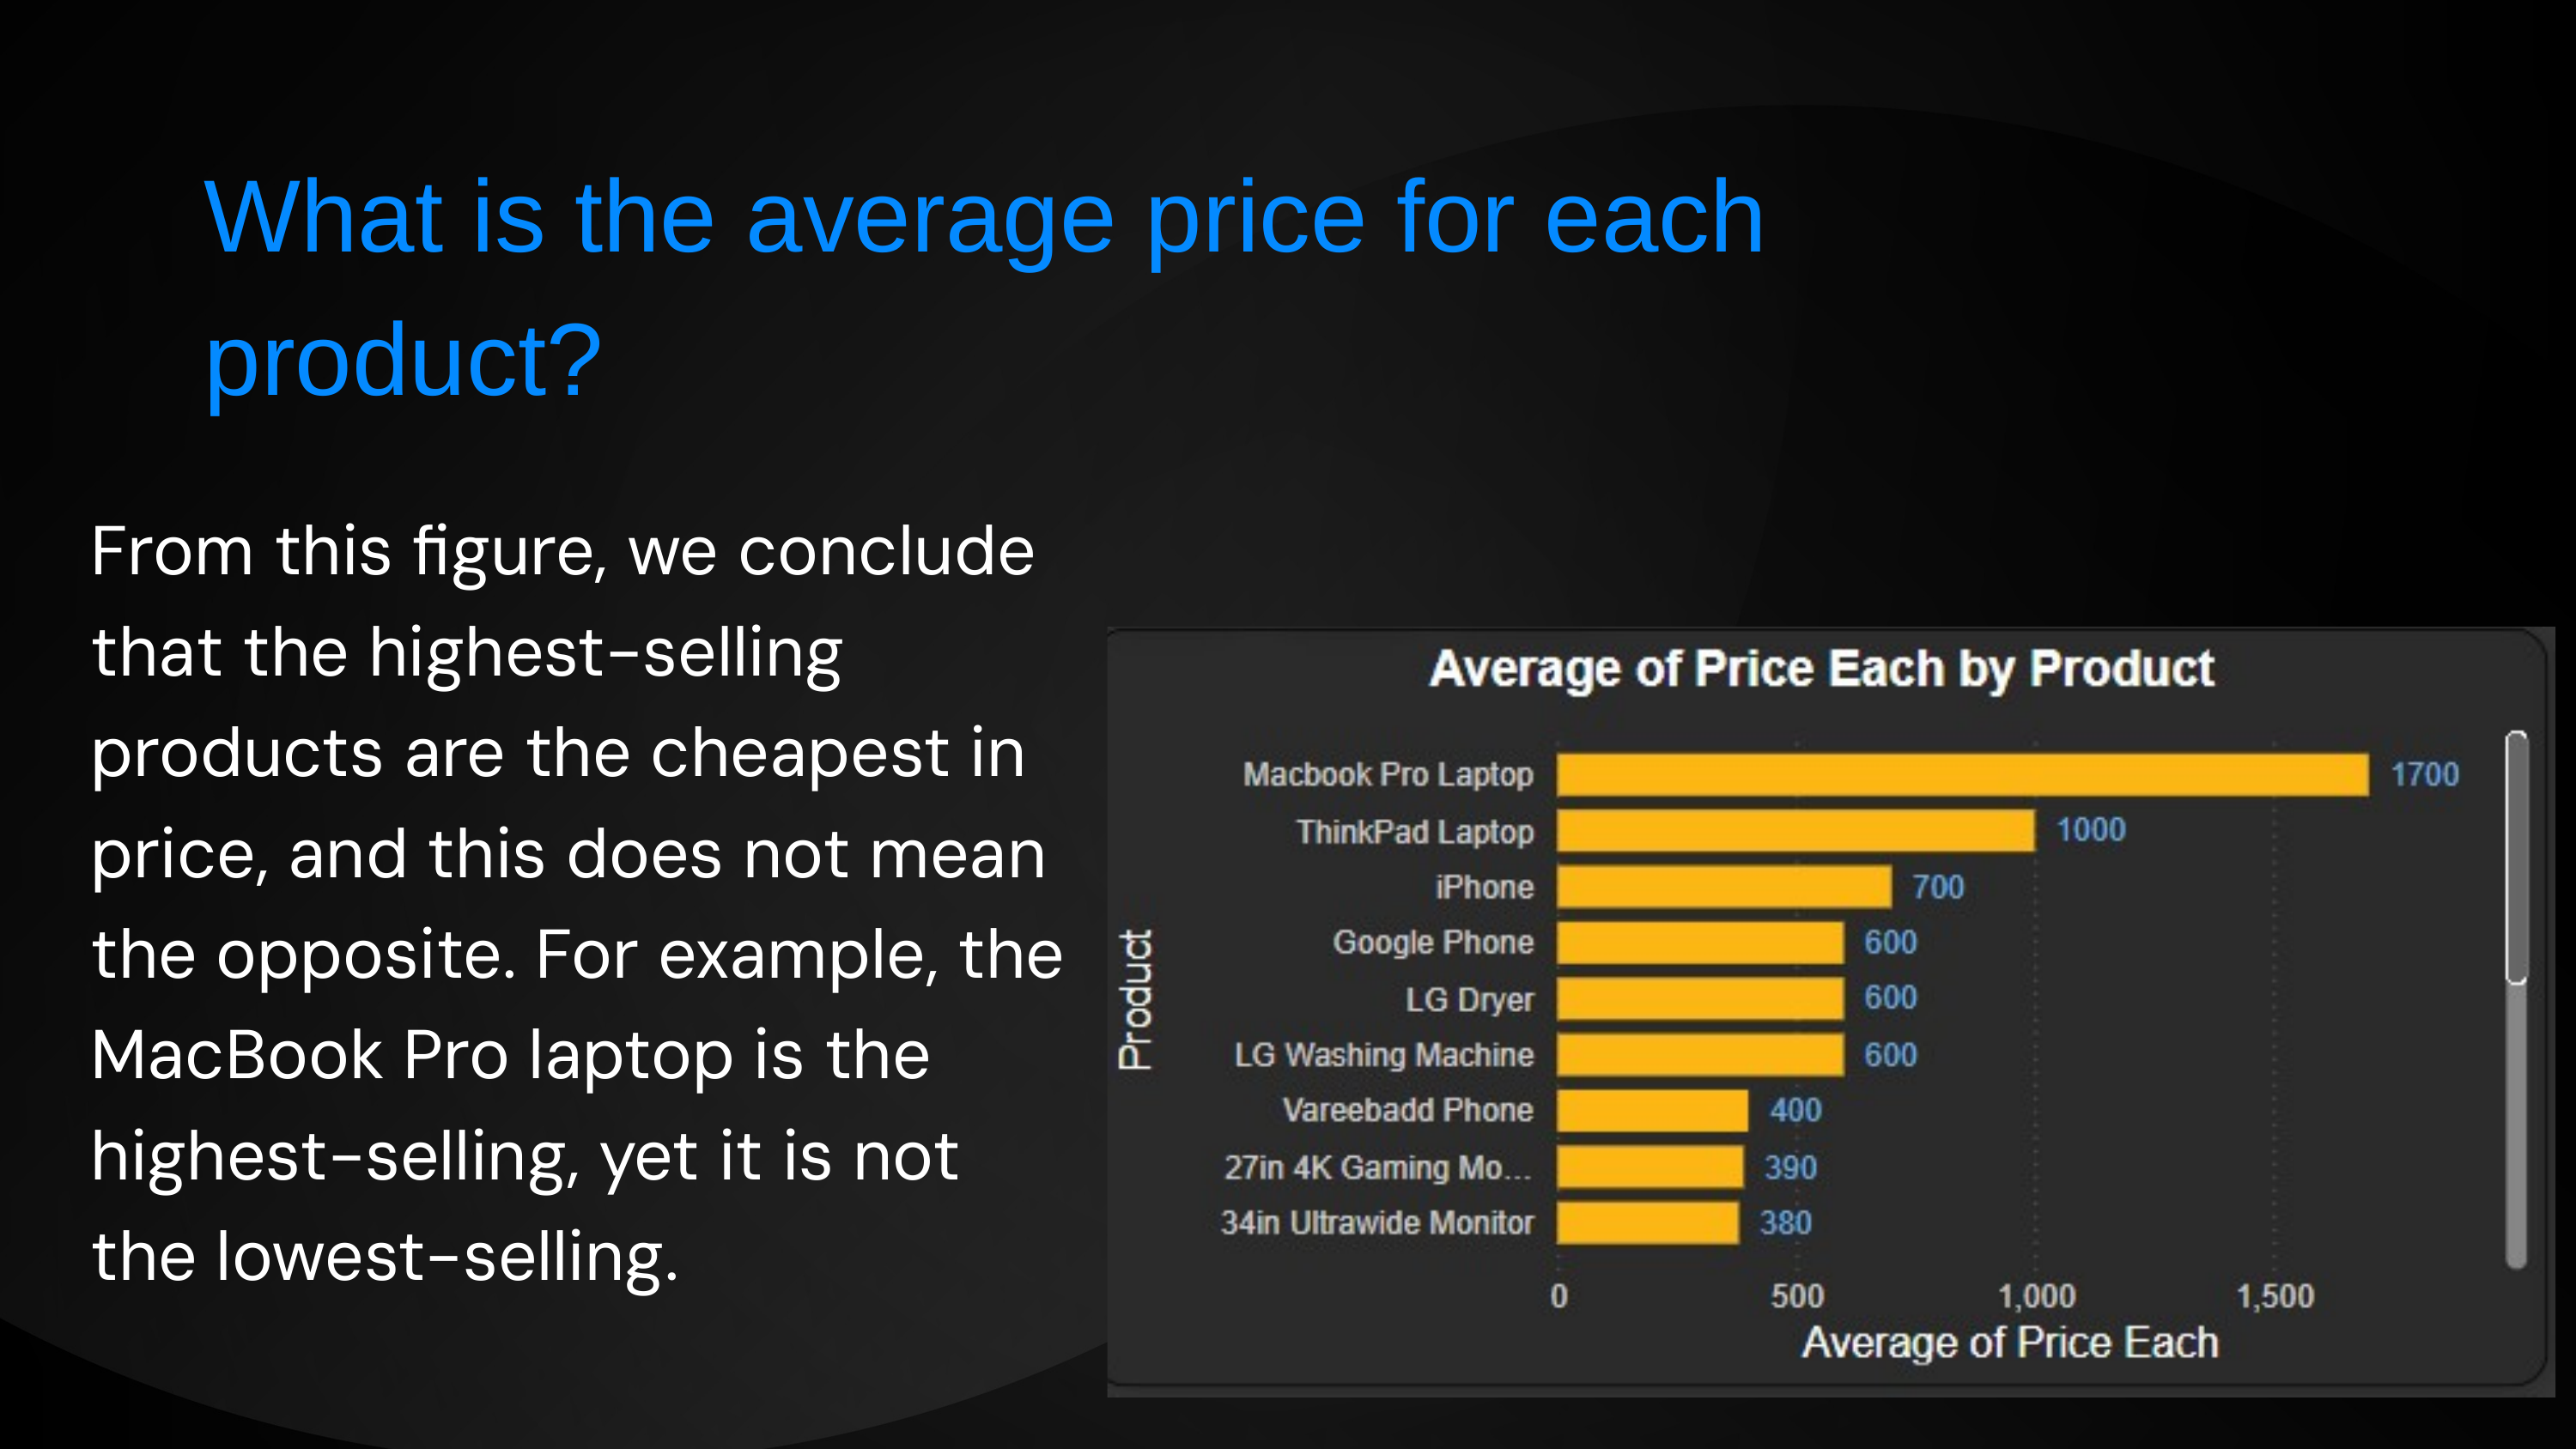

What is the average price for each product?
From this figure, we conclude that the highest-selling products are the cheapest in price, and this does not mean the opposite. For example, the MacBook Pro laptop is the highest-selling, yet it is not the lowest-selling.